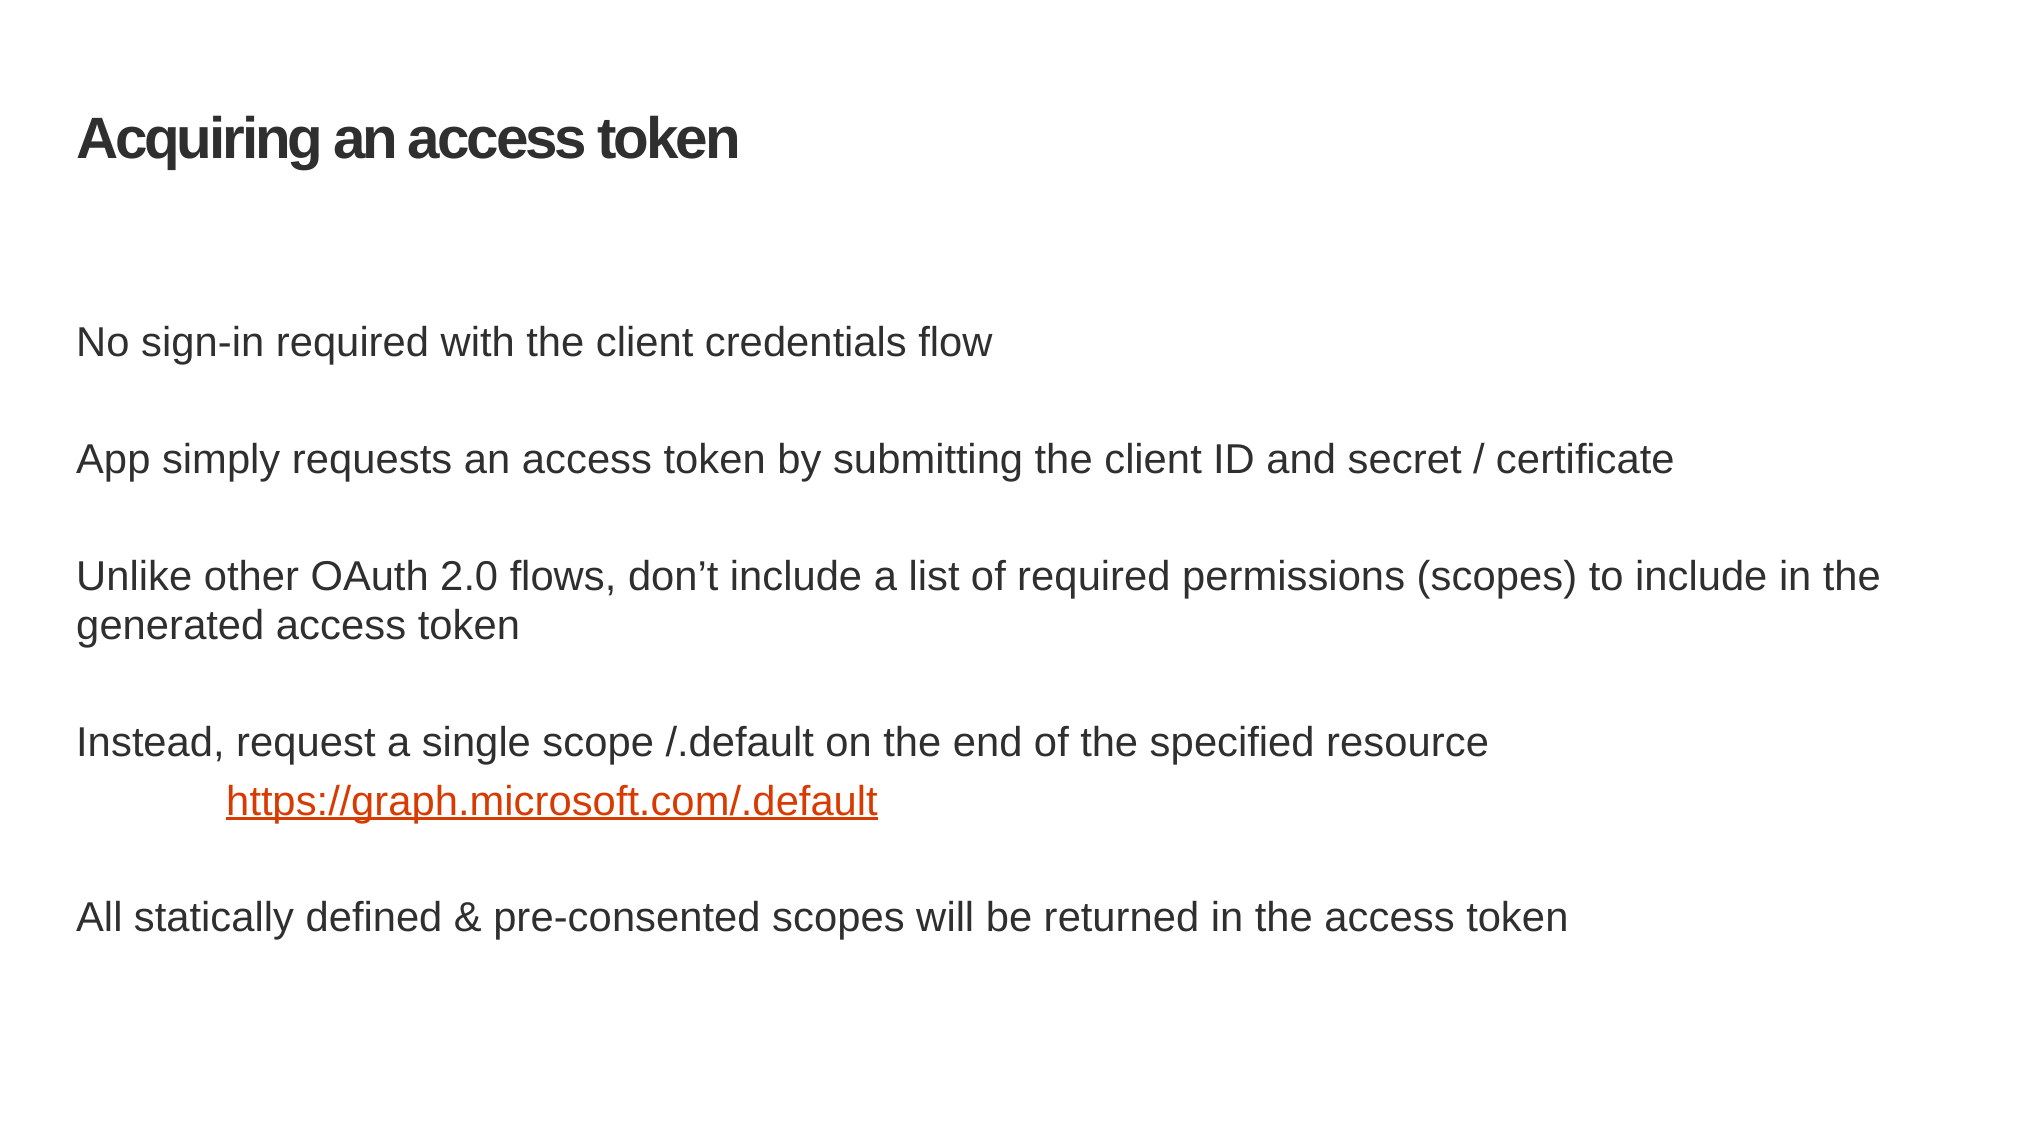

# Acquiring an access token
No sign-in required with the client credentials flow

App simply requests an access token by submitting the client ID and secret / certificate

Unlike other OAuth 2.0 flows, don’t include a list of required permissions (scopes) to include in the generated access token

Instead, request a single scope /.default on the end of the specified resource
	https://graph.microsoft.com/.default

All statically defined & pre-consented scopes will be returned in the access token